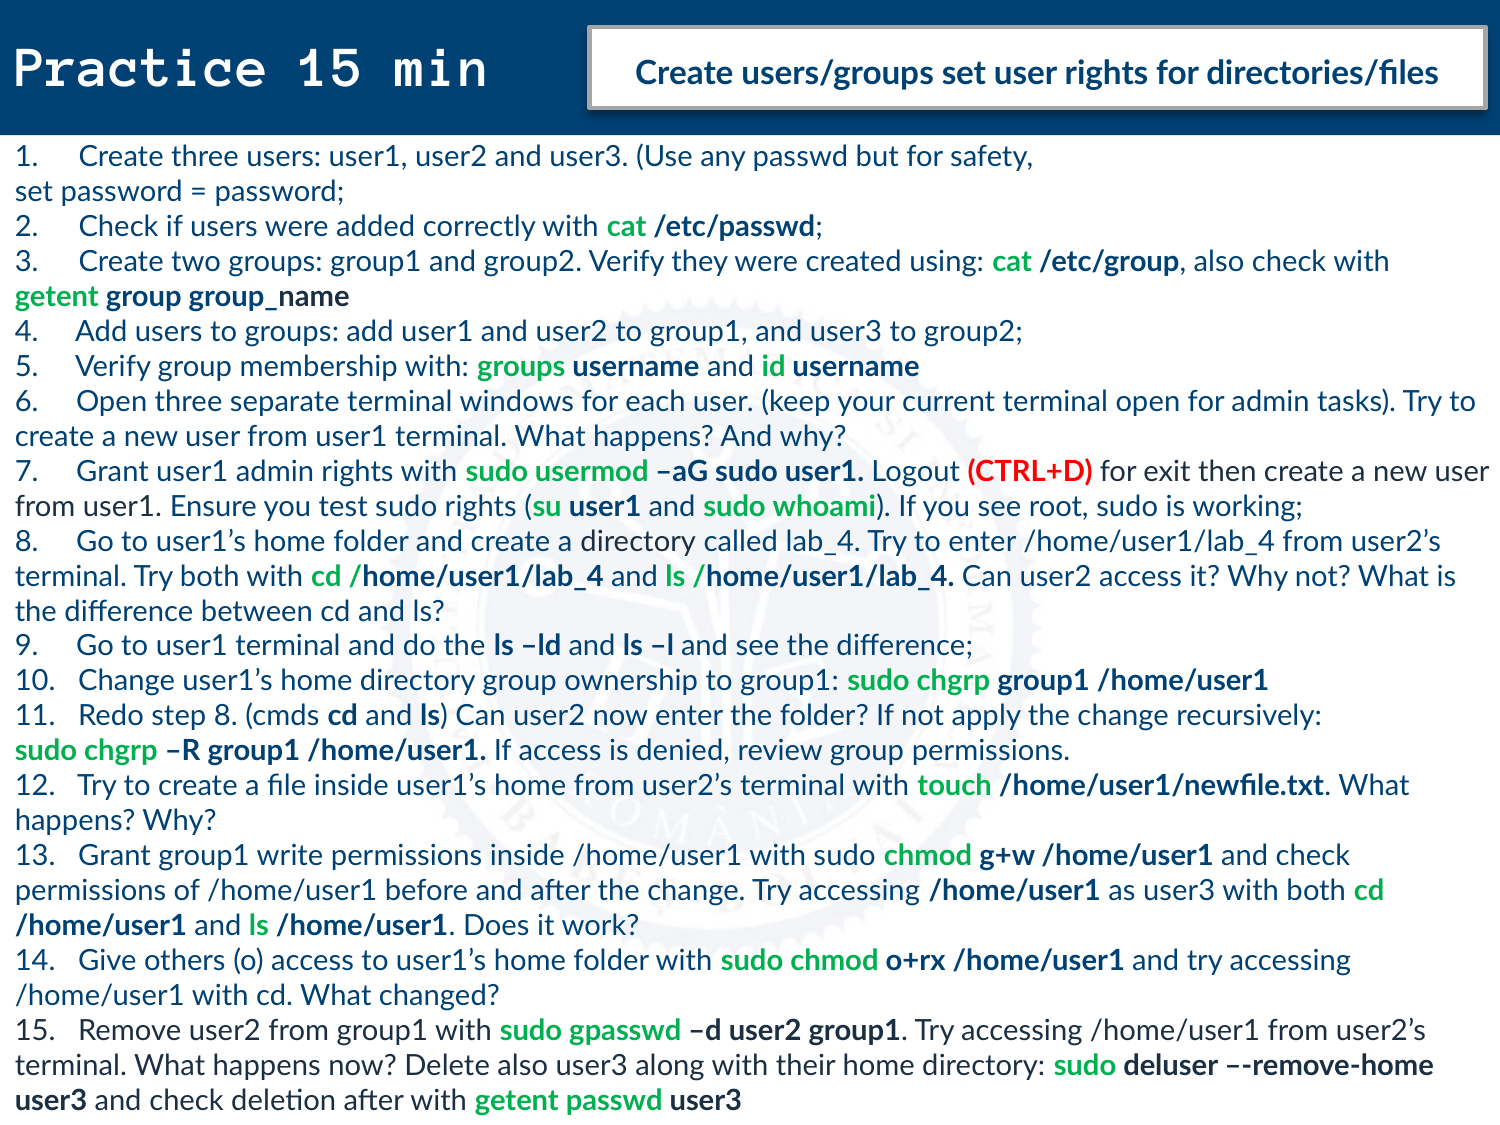

Practice 15 min
Create users/groups set user rights for directories/files
 Create three users: user1, user2 and user3. (Use any passwd but for safety,
set password = password;
 Check if users were added correctly with cat /etc/passwd;
 Create two groups: group1 and group2. Verify they were created using: cat /etc/group, also check with
getent group group_name
4.     Add users to groups: add user1 and user2 to group1, and user3 to group2;
5.     Verify group membership with: groups username and id username
6.     Open three separate terminal windows for each user. (keep your current terminal open for admin tasks). Try to create a new user from user1 terminal. What happens? And why?
7.     Grant user1 admin rights with sudo usermod –aG sudo user1. Logout (CTRL+D) for exit then create a new user from user1. Ensure you test sudo rights (su user1 and sudo whoami). If you see root, sudo is working;
8.     Go to user1’s home folder and create a directory called lab_4. Try to enter /home/user1/lab_4 from user2’s terminal. Try both with cd /home/user1/lab_4 and ls /home/user1/lab_4. Can user2 access it? Why not? What is the difference between cd and ls?
9.     Go to user1 terminal and do the ls –ld and ls –l and see the difference;
10.   Change user1’s home directory group ownership to group1: sudo chgrp group1 /home/user1
11.   Redo step 8. (cmds cd and ls) Can user2 now enter the folder? If not apply the change recursively:
sudo chgrp –R group1 /home/user1. If access is denied, review group permissions.
12.   Try to create a file inside user1’s home from user2’s terminal with touch /home/user1/newfile.txt. What happens? Why?
13.   Grant group1 write permissions inside /home/user1 with sudo chmod g+w /home/user1 and check permissions of /home/user1 before and after the change. Try accessing /home/user1 as user3 with both cd /home/user1 and ls /home/user1. Does it work?
14.   Give others (o) access to user1’s home folder with sudo chmod o+rx /home/user1 and try accessing /home/user1 with cd. What changed?
15.   Remove user2 from group1 with sudo gpasswd –d user2 group1. Try accessing /home/user1 from user2’s terminal. What happens now? Delete also user3 along with their home directory: sudo deluser –-remove-home user3 and check deletion after with getent passwd user3